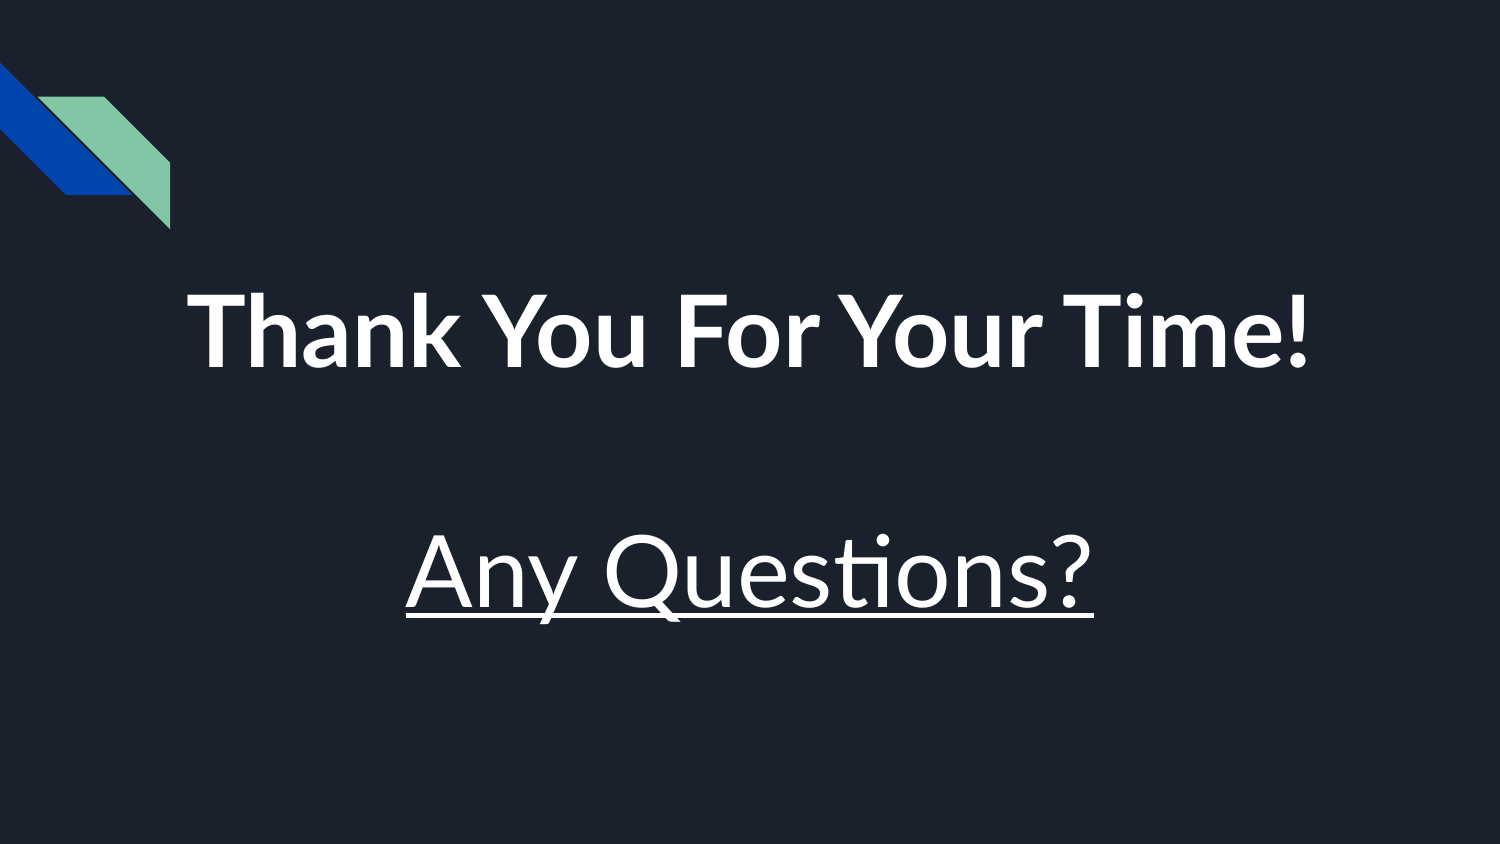

Thank You For Your Time!

Any Questions?